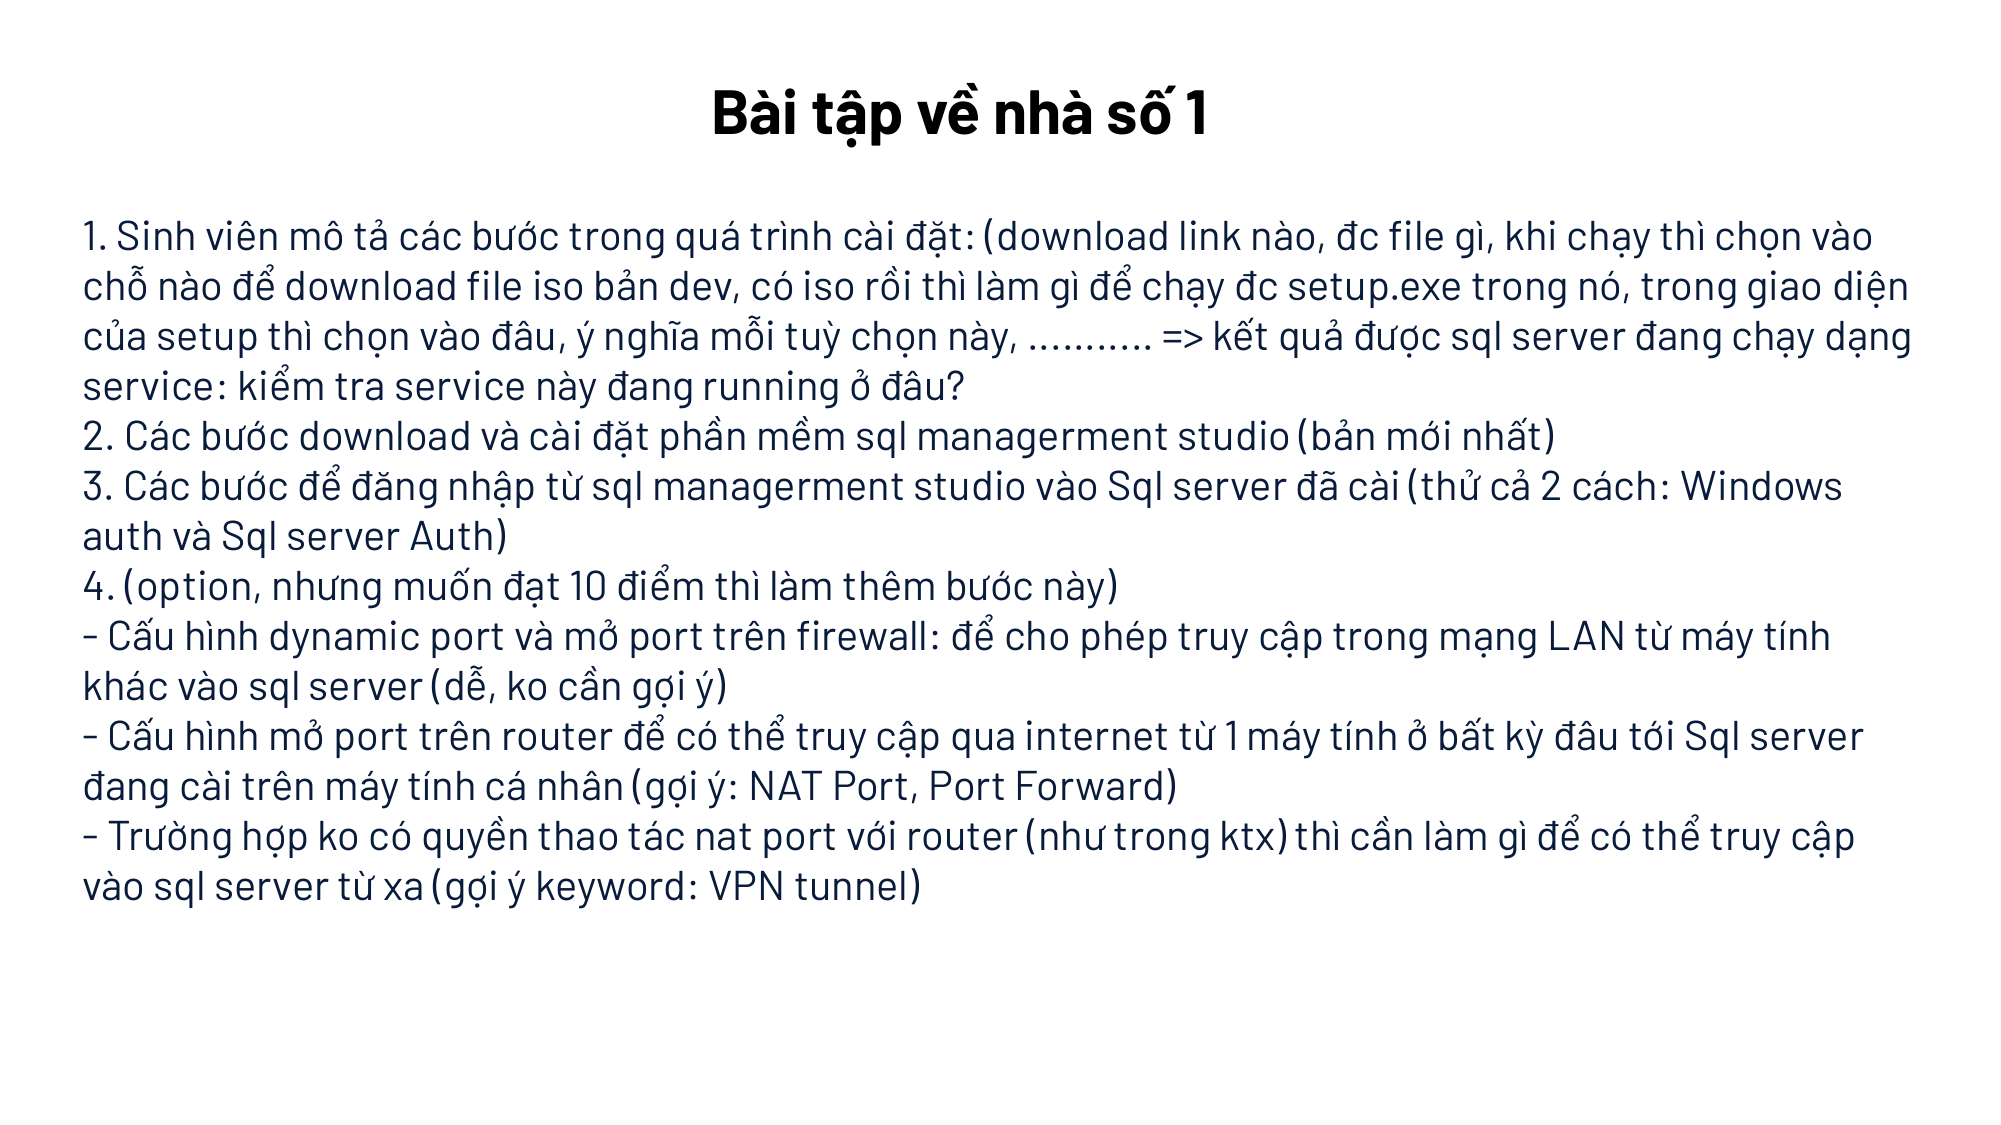

Bài tập về nhà số 1
1. Sinh viên mô tả các bước trong quá trình cài đặt: (download link nào, đc file gì, khi chạy thì chọn vào chỗ nào để download file iso bản dev, có iso rồi thì làm gì để chạy đc setup.exe trong nó, trong giao diện của setup thì chọn vào đâu, ý nghĩa mỗi tuỳ chọn này, ........... => kết quả được sql server đang chạy dạng service: kiểm tra service này đang running ở đâu?
2. Các bước download và cài đặt phần mềm sql managerment studio (bản mới nhất)
3. Các bước để đăng nhập từ sql managerment studio vào Sql server đã cài (thử cả 2 cách: Windows auth và Sql server Auth)
4. (option, nhưng muốn đạt 10 điểm thì làm thêm bước này)
- Cấu hình dynamic port và mở port trên firewall: để cho phép truy cập trong mạng LAN từ máy tính khác vào sql server (dễ, ko cần gợi ý)
- Cấu hình mở port trên router để có thể truy cập qua internet từ 1 máy tính ở bất kỳ đâu tới Sql server đang cài trên máy tính cá nhân (gợi ý: NAT Port, Port Forward)
- Trường hợp ko có quyền thao tác nat port với router (như trong ktx) thì cần làm gì để có thể truy cập vào sql server từ xa (gợi ý keyword: VPN tunnel)